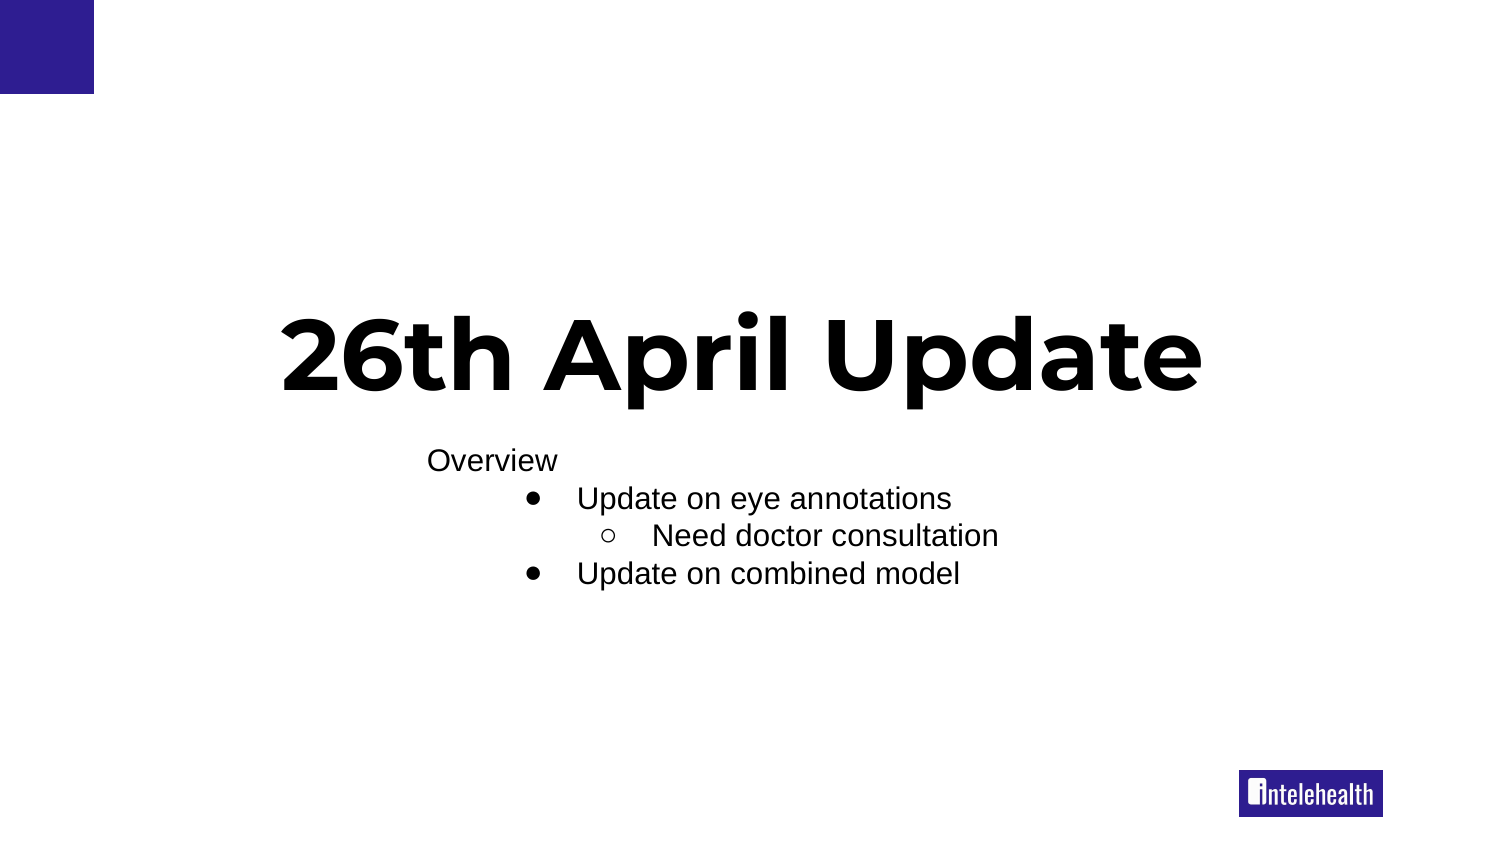

# 26th April Update
Overview
Update on eye annotations
Need doctor consultation
Update on combined model